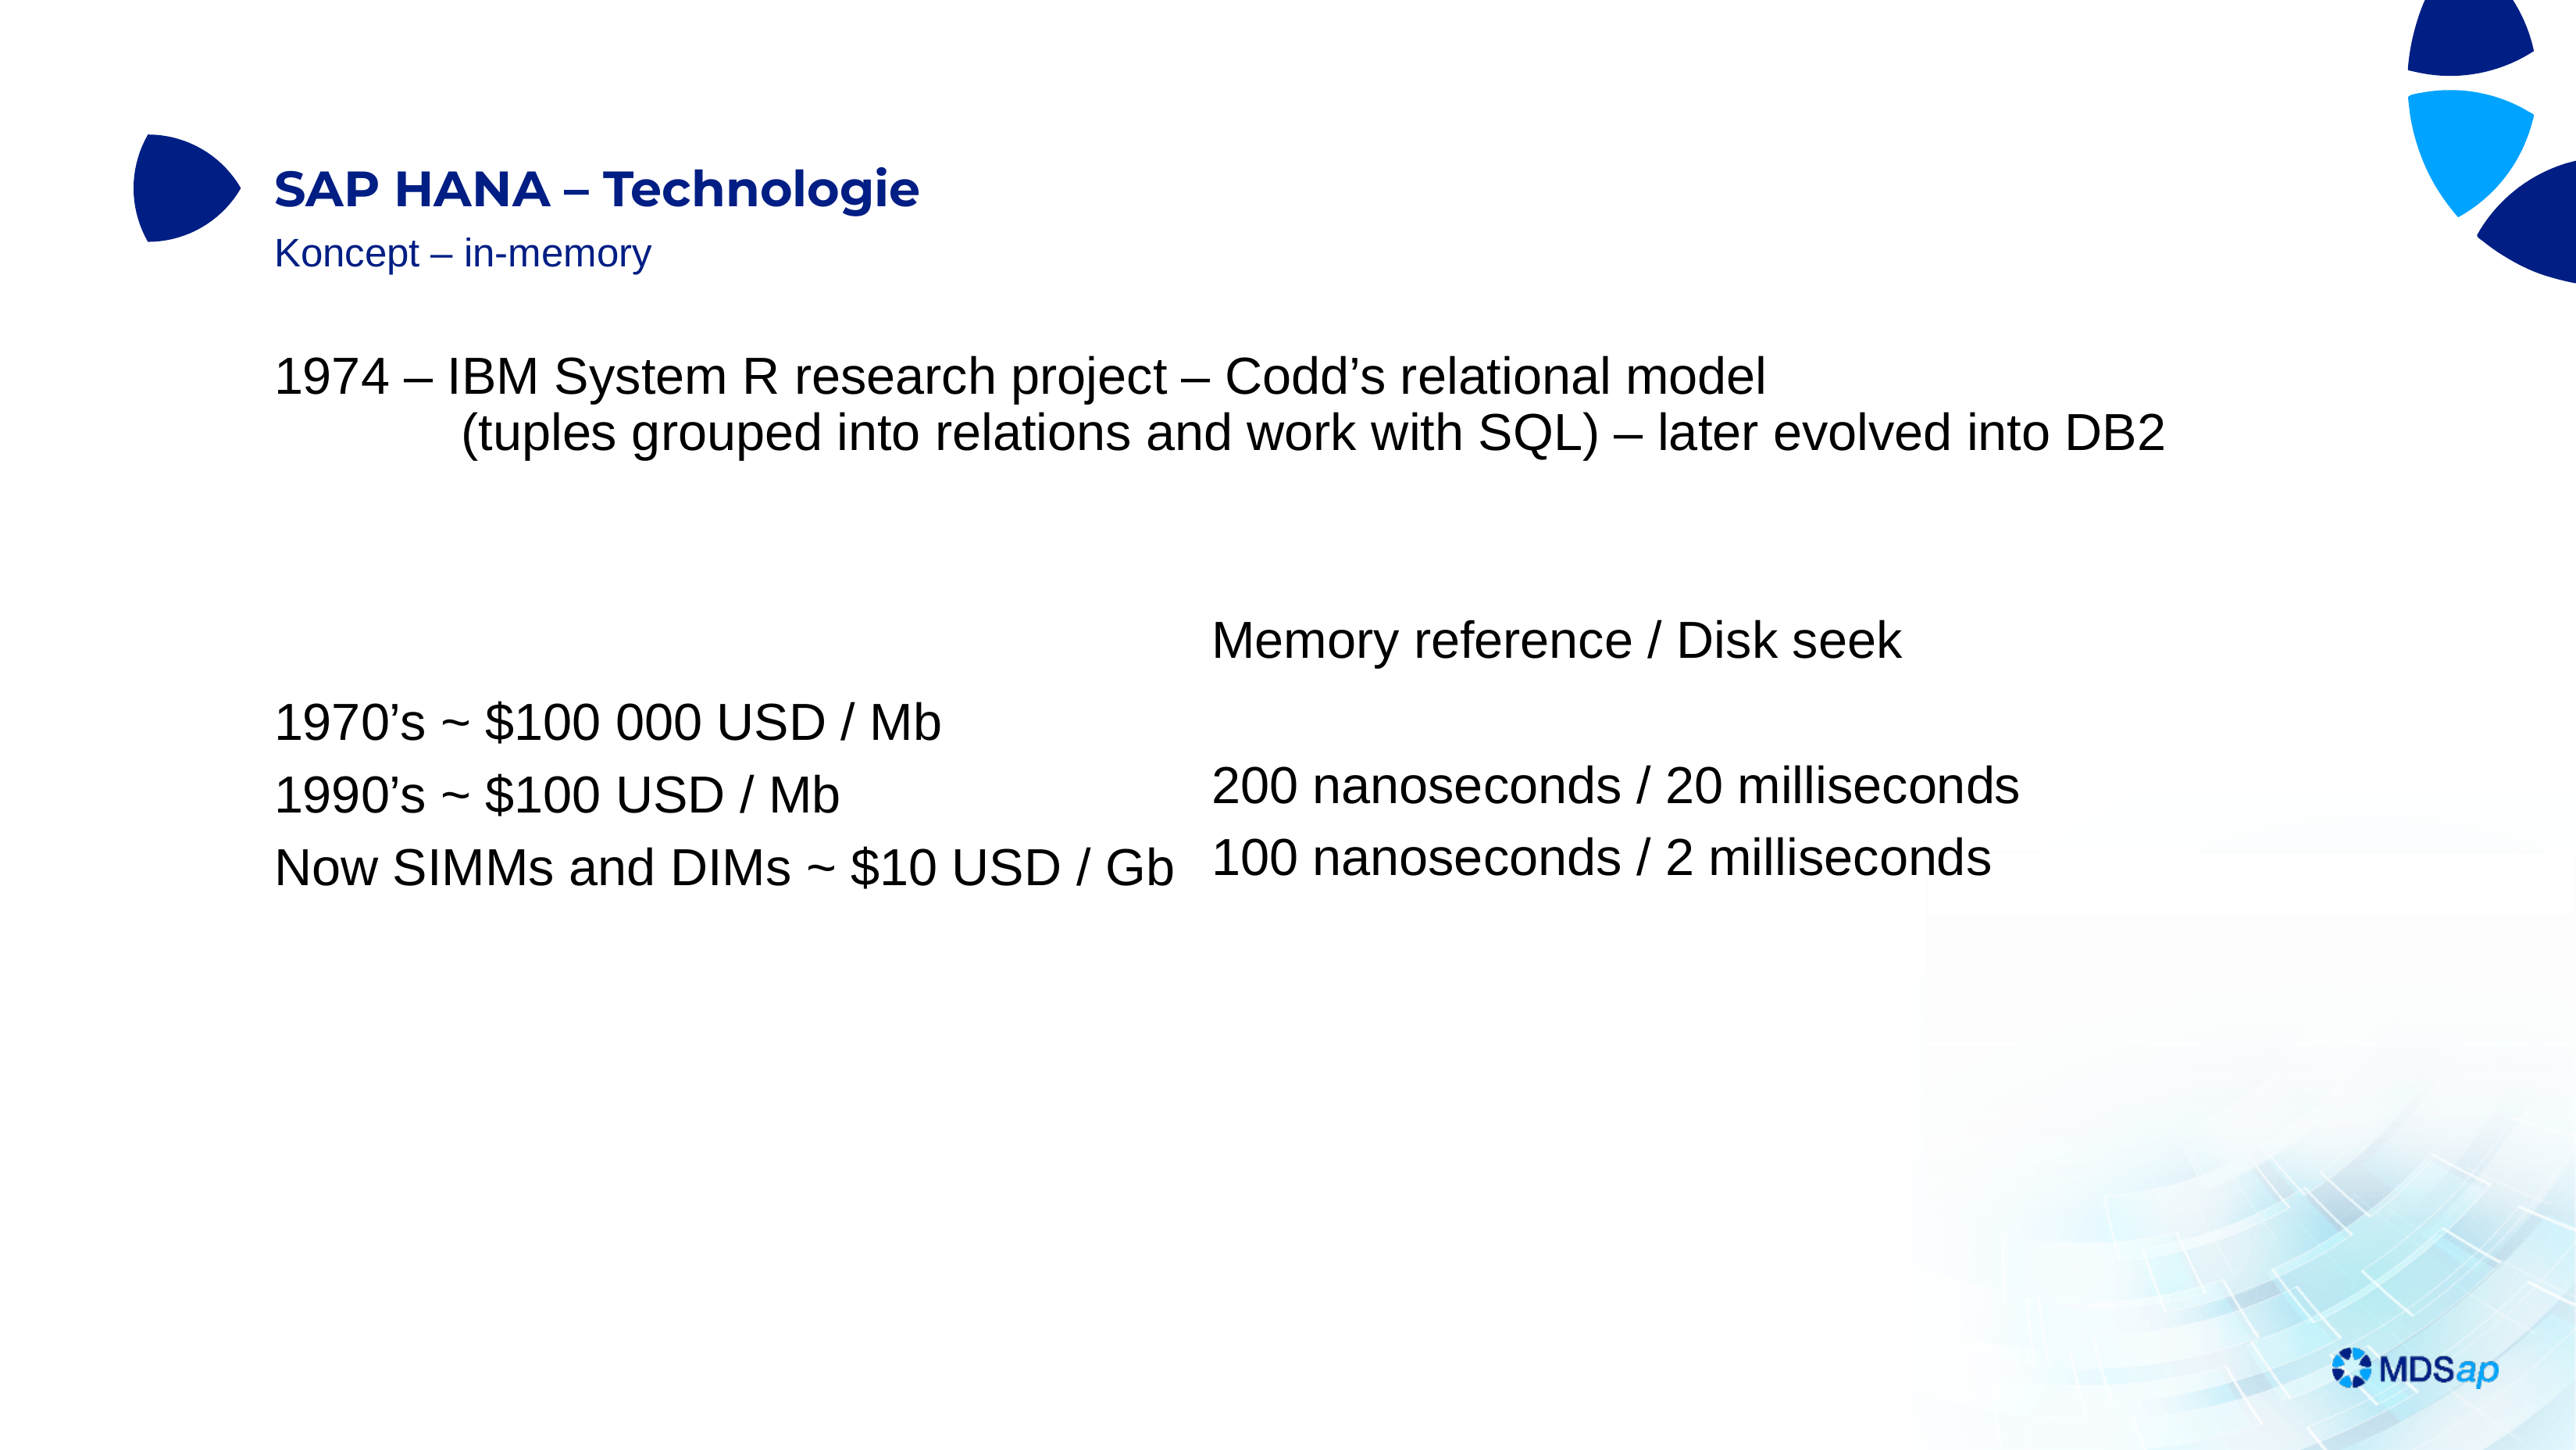

SAP HANA – Technologie
Koncept – in-memory
1974 – IBM System R research project – Codd’s relational model
             (tuples grouped into relations and work with SQL) – later evolved into DB2

1970’s ~ $100 000 USD / Mb
1990’s ~ $100 USD / Mb
Now SIMMs and DIMs ~ $10 USD / Gb

Memory reference / Disk seek

200 nanoseconds / 20 milliseconds
100 nanoseconds / 2 milliseconds